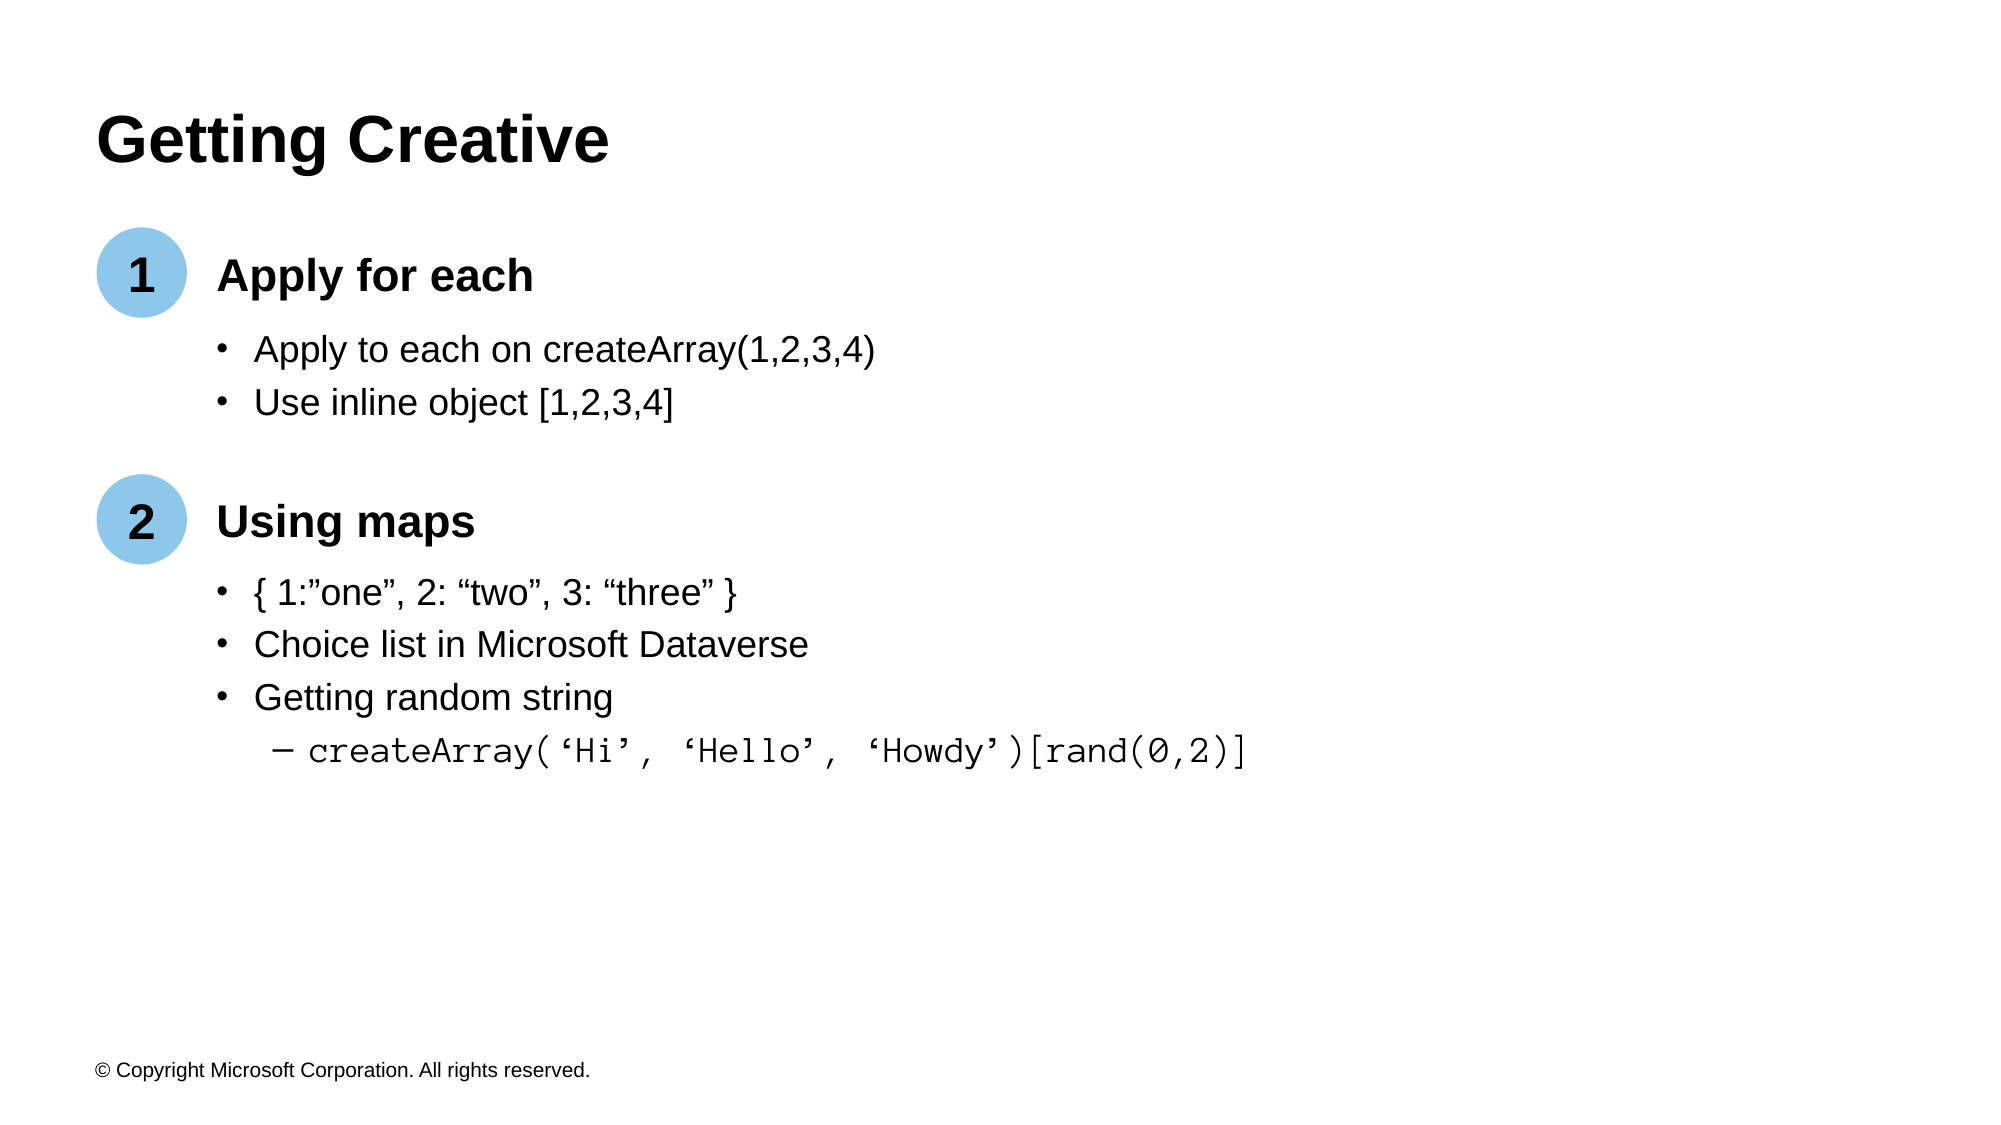

# Getting Creative
1
Apply for each
Apply to each on createArray(1,2,3,4)
Use inline object [1,2,3,4]
2
Using maps
{ 1:”one”, 2: “two”, 3: “three” }
Choice list in Microsoft Dataverse
Getting random string
createArray(‘Hi’, ‘Hello’, ‘Howdy’)[rand(0,2)]